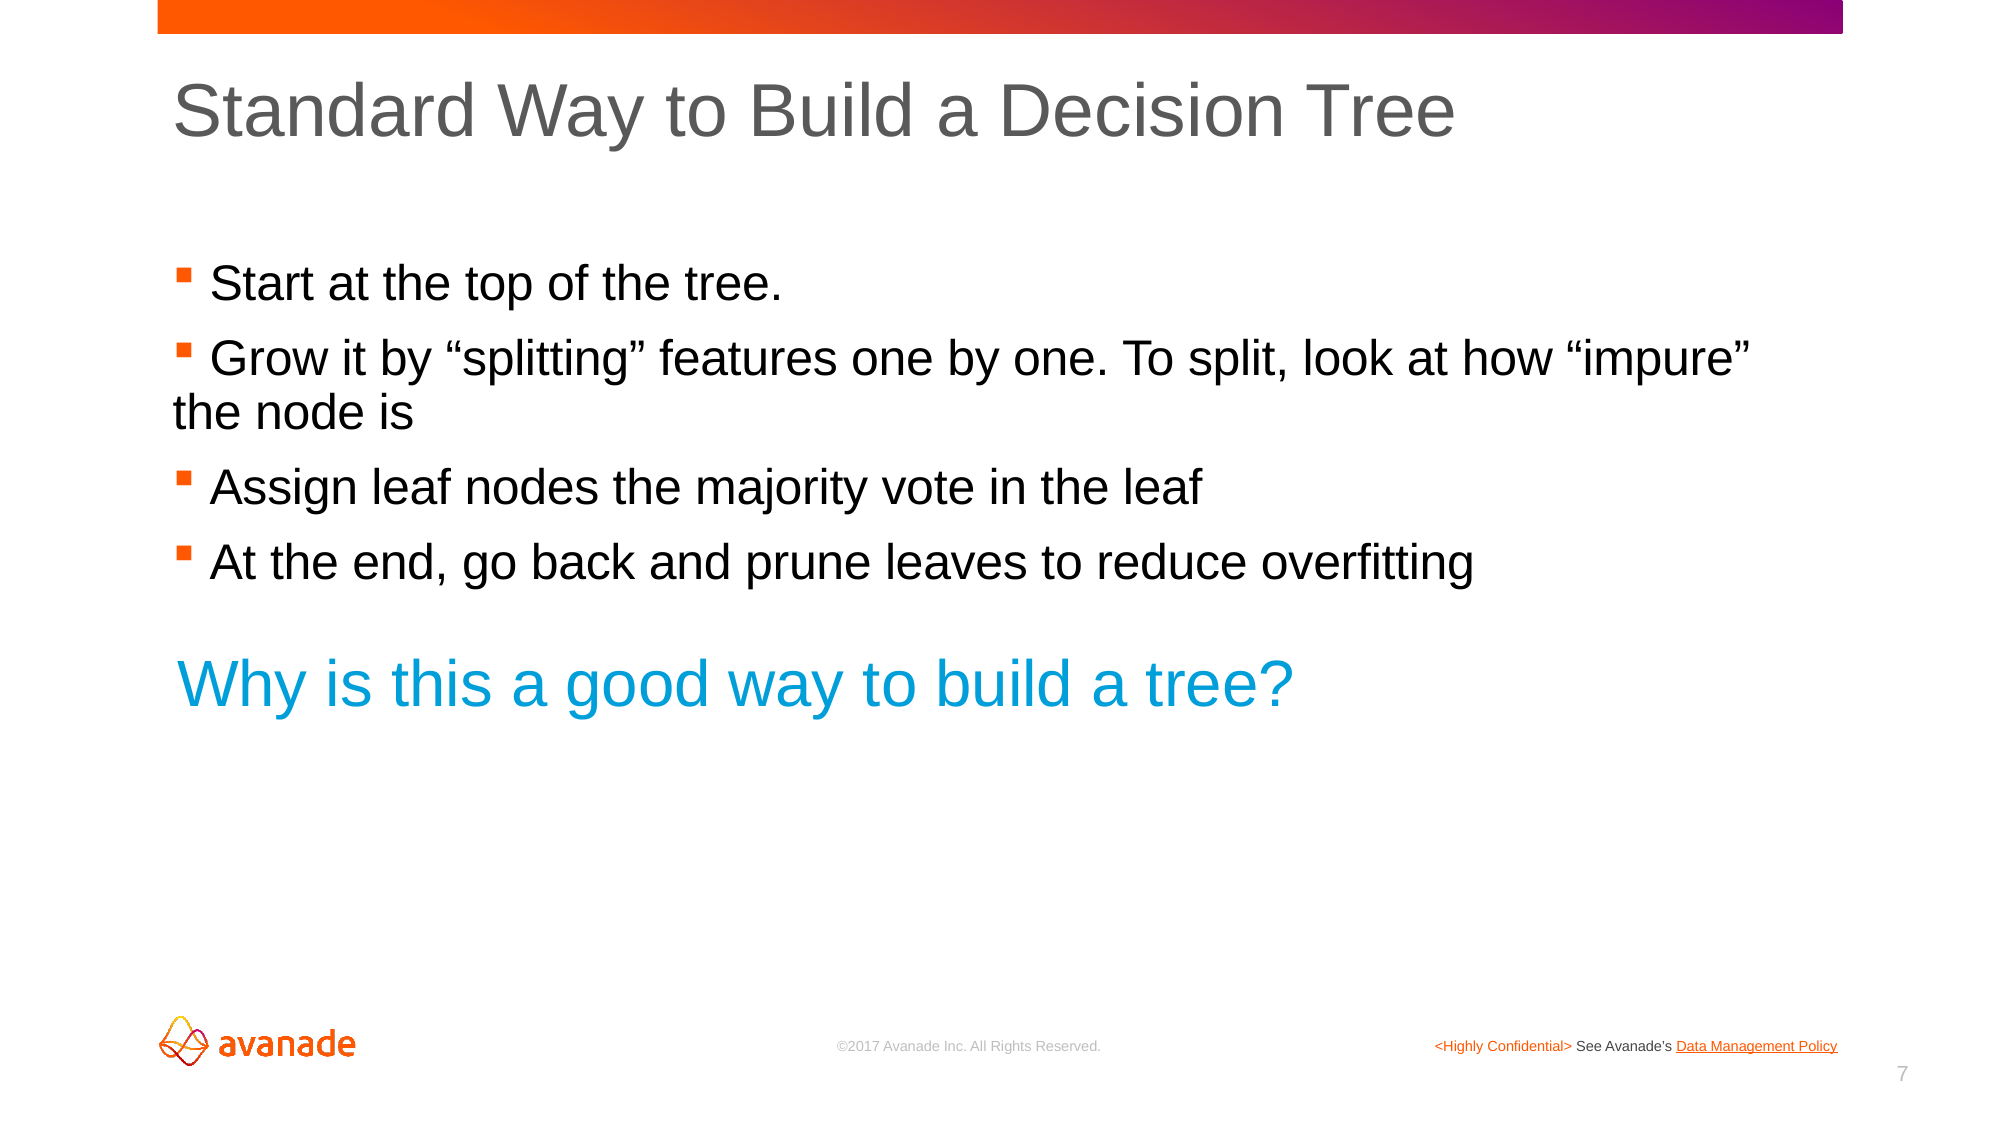

# Standard Way to Build a Decision Tree
 Start at the top of the tree.
 Grow it by “splitting” features one by one. To split, look at how “impure” the node is
 Assign leaf nodes the majority vote in the leaf
 At the end, go back and prune leaves to reduce overfitting

Why is this a good way to build a tree?
7